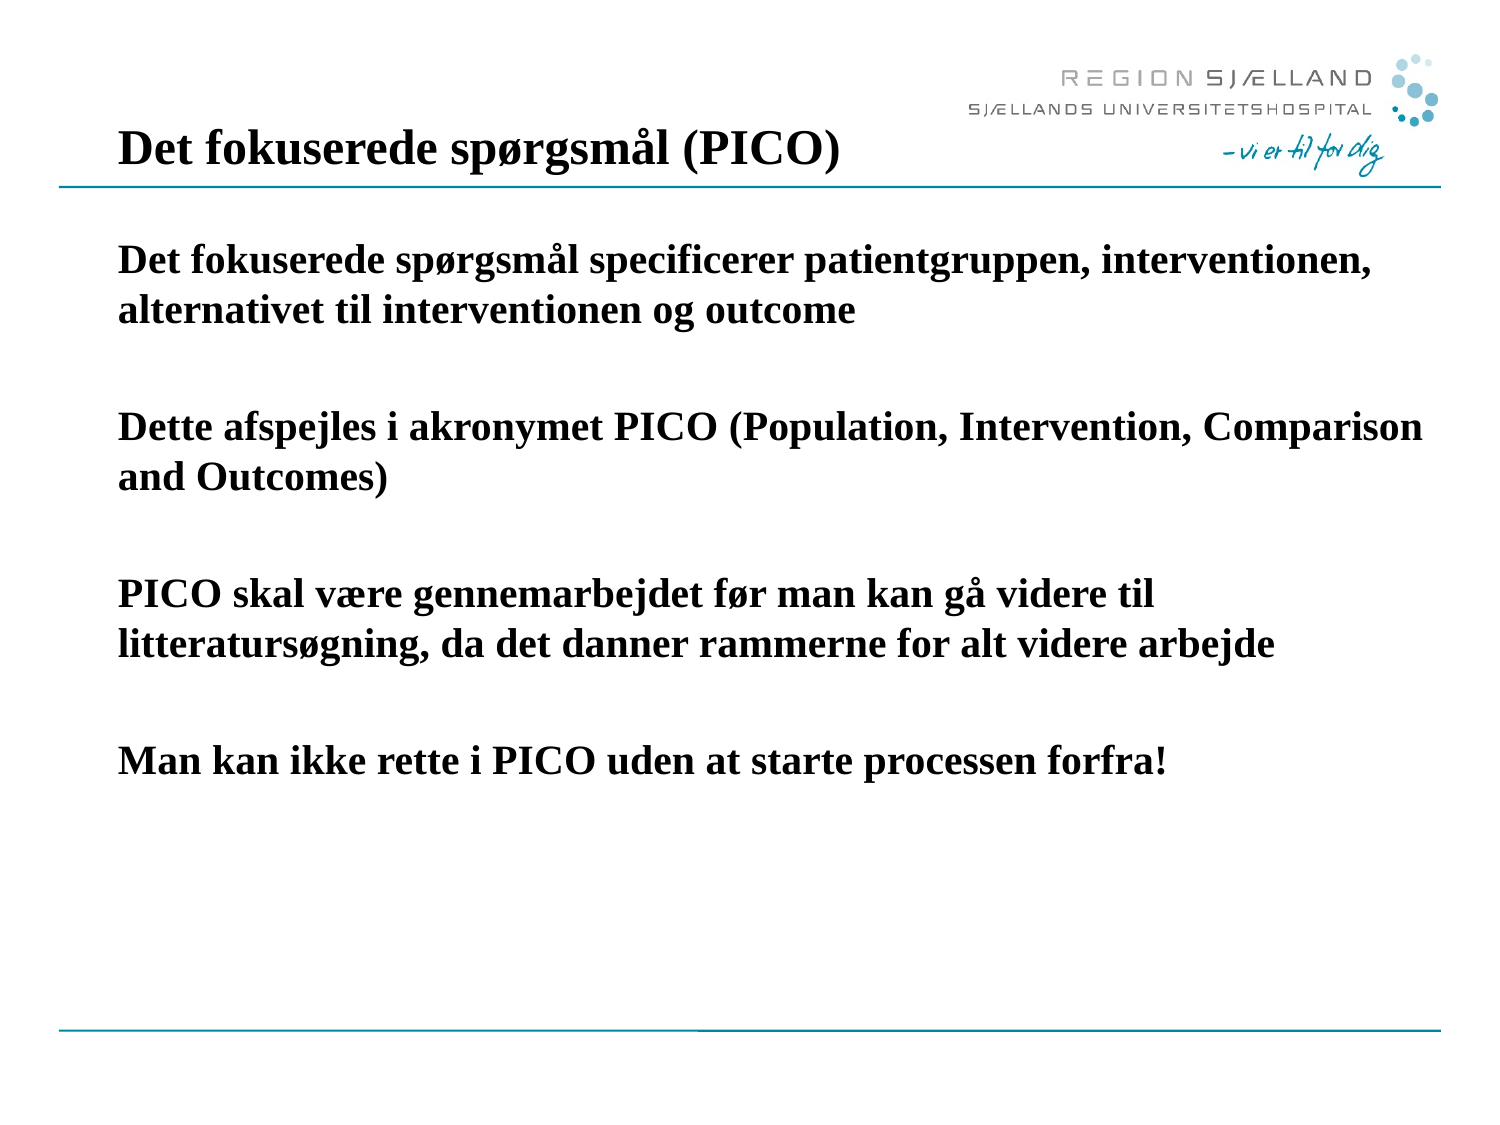

# Det fokuserede spørgsmål (PICO)
Det fokuserede spørgsmål specificerer patientgruppen, interventionen, alternativet til interventionen og outcome

Dette afspejles i akronymet PICO (Population, Intervention, Comparison and Outcomes)

PICO skal være gennemarbejdet før man kan gå videre til litteratursøgning, da det danner rammerne for alt videre arbejde

Man kan ikke rette i PICO uden at starte processen forfra!